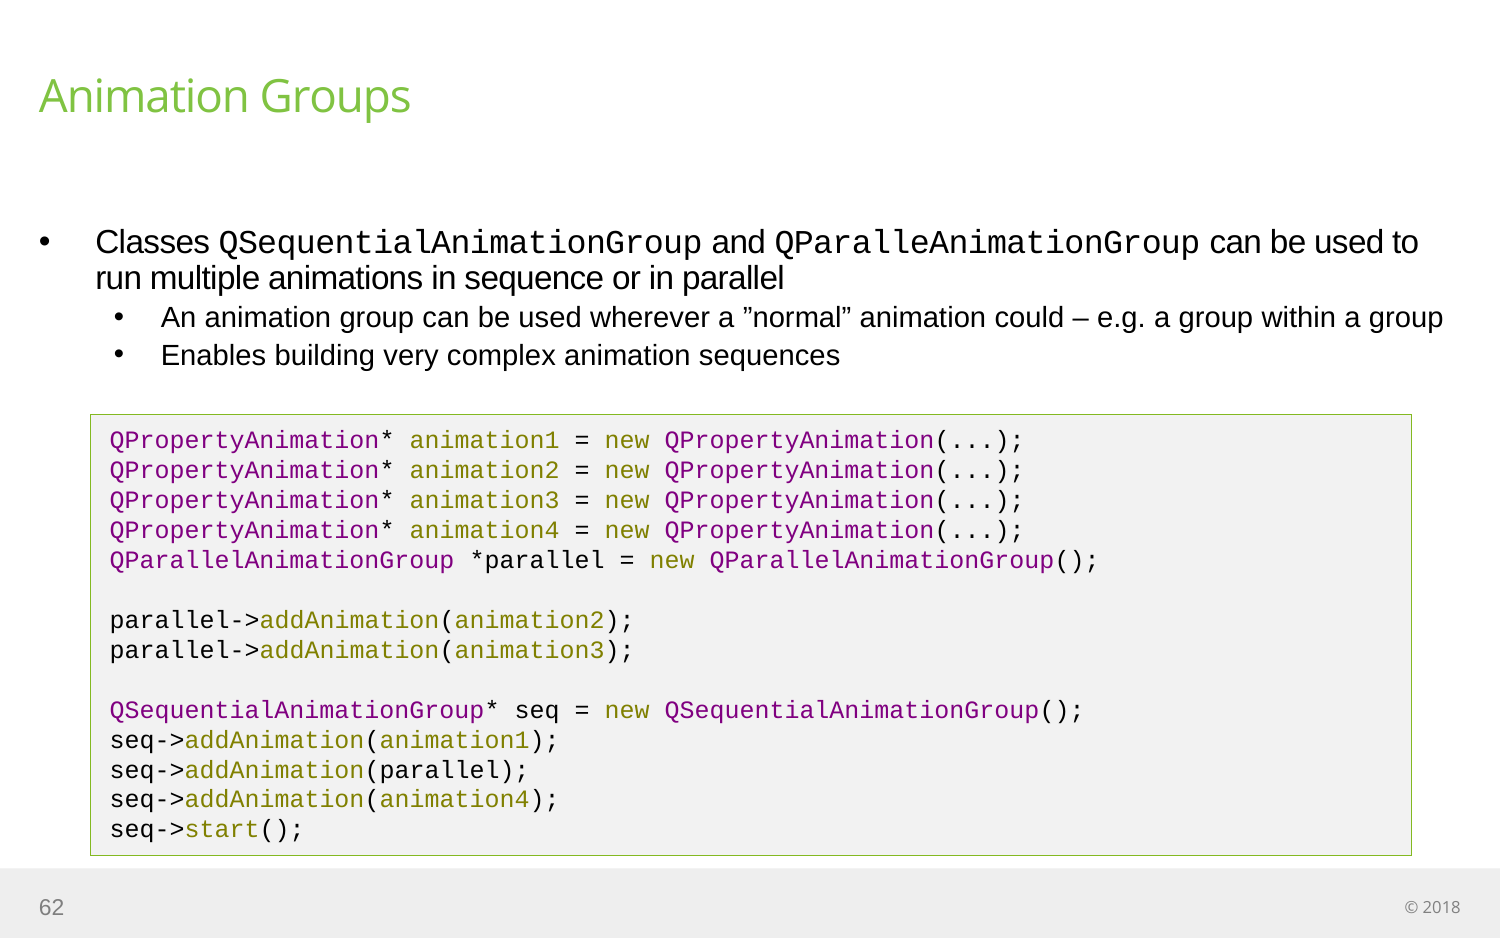

# Animation Groups
Classes QSequentialAnimationGroup and QParalleAnimationGroup can be used to run multiple animations in sequence or in parallel
An animation group can be used wherever a ”normal” animation could – e.g. a group within a group
Enables building very complex animation sequences

QPropertyAnimation* animation1 = new QPropertyAnimation(...);
QPropertyAnimation* animation2 = new QPropertyAnimation(...);
QPropertyAnimation* animation3 = new QPropertyAnimation(...);
QPropertyAnimation* animation4 = new QPropertyAnimation(...);
QParallelAnimationGroup *parallel = new QParallelAnimationGroup();

parallel->addAnimation(animation2);
parallel->addAnimation(animation3);

QSequentialAnimationGroup* seq = new QSequentialAnimationGroup();
seq->addAnimation(animation1);
seq->addAnimation(parallel);
seq->addAnimation(animation4);
seq->start();
62
© 2018